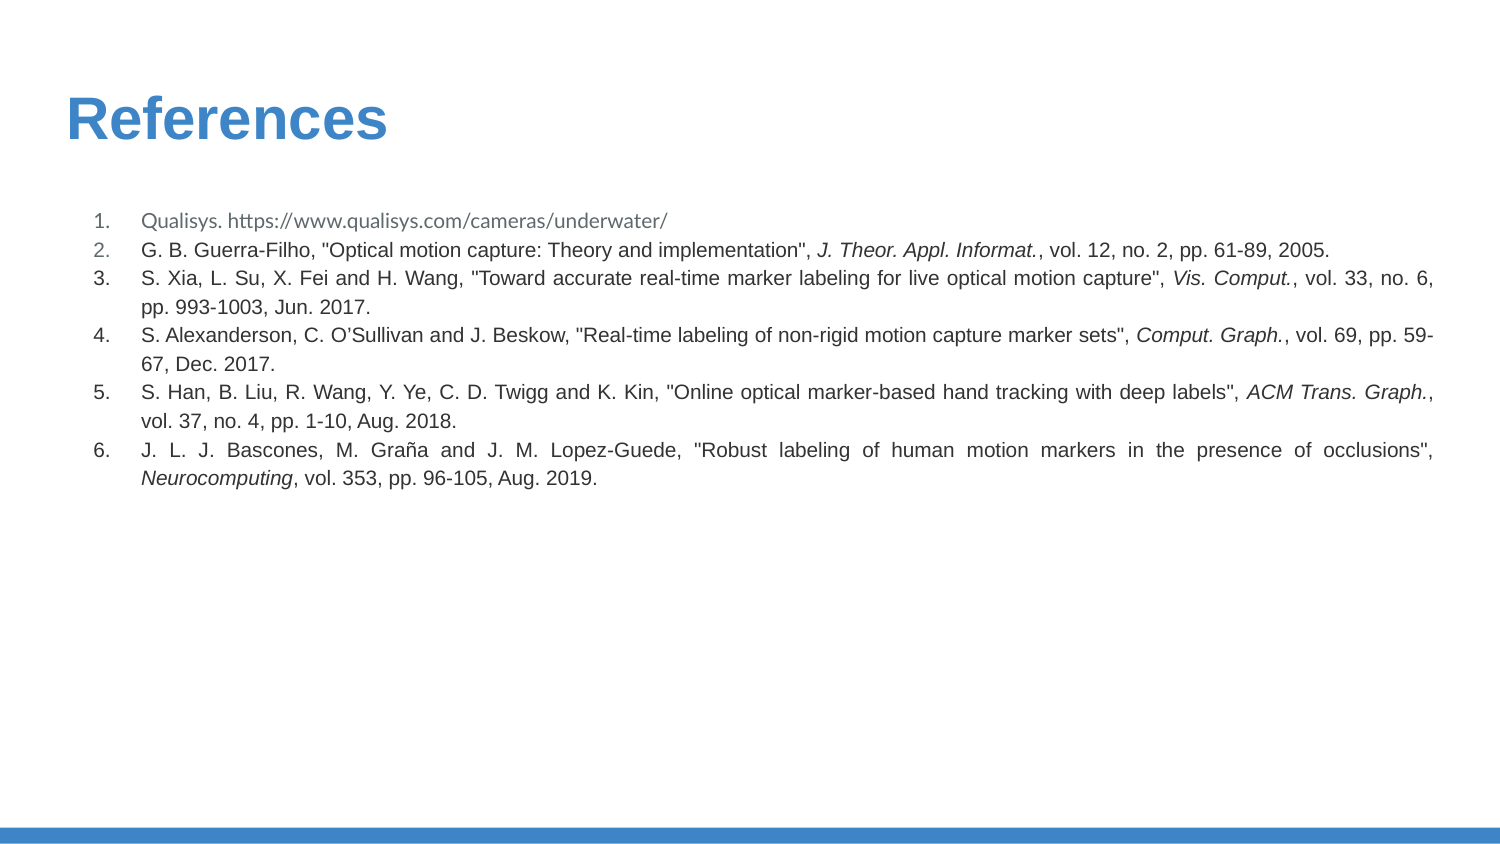

# References
Qualisys. https://www.qualisys.com/cameras/underwater/
G. B. Guerra-Filho, "Optical motion capture: Theory and implementation", J. Theor. Appl. Informat., vol. 12, no. 2, pp. 61-89, 2005.
S. Xia, L. Su, X. Fei and H. Wang, "Toward accurate real-time marker labeling for live optical motion capture", Vis. Comput., vol. 33, no. 6, pp. 993-1003, Jun. 2017.
S. Alexanderson, C. O’Sullivan and J. Beskow, "Real-time labeling of non-rigid motion capture marker sets", Comput. Graph., vol. 69, pp. 59-67, Dec. 2017.
S. Han, B. Liu, R. Wang, Y. Ye, C. D. Twigg and K. Kin, "Online optical marker-based hand tracking with deep labels", ACM Trans. Graph., vol. 37, no. 4, pp. 1-10, Aug. 2018.
J. L. J. Bascones, M. Graña and J. M. Lopez-Guede, "Robust labeling of human motion markers in the presence of occlusions", Neurocomputing, vol. 353, pp. 96-105, Aug. 2019.